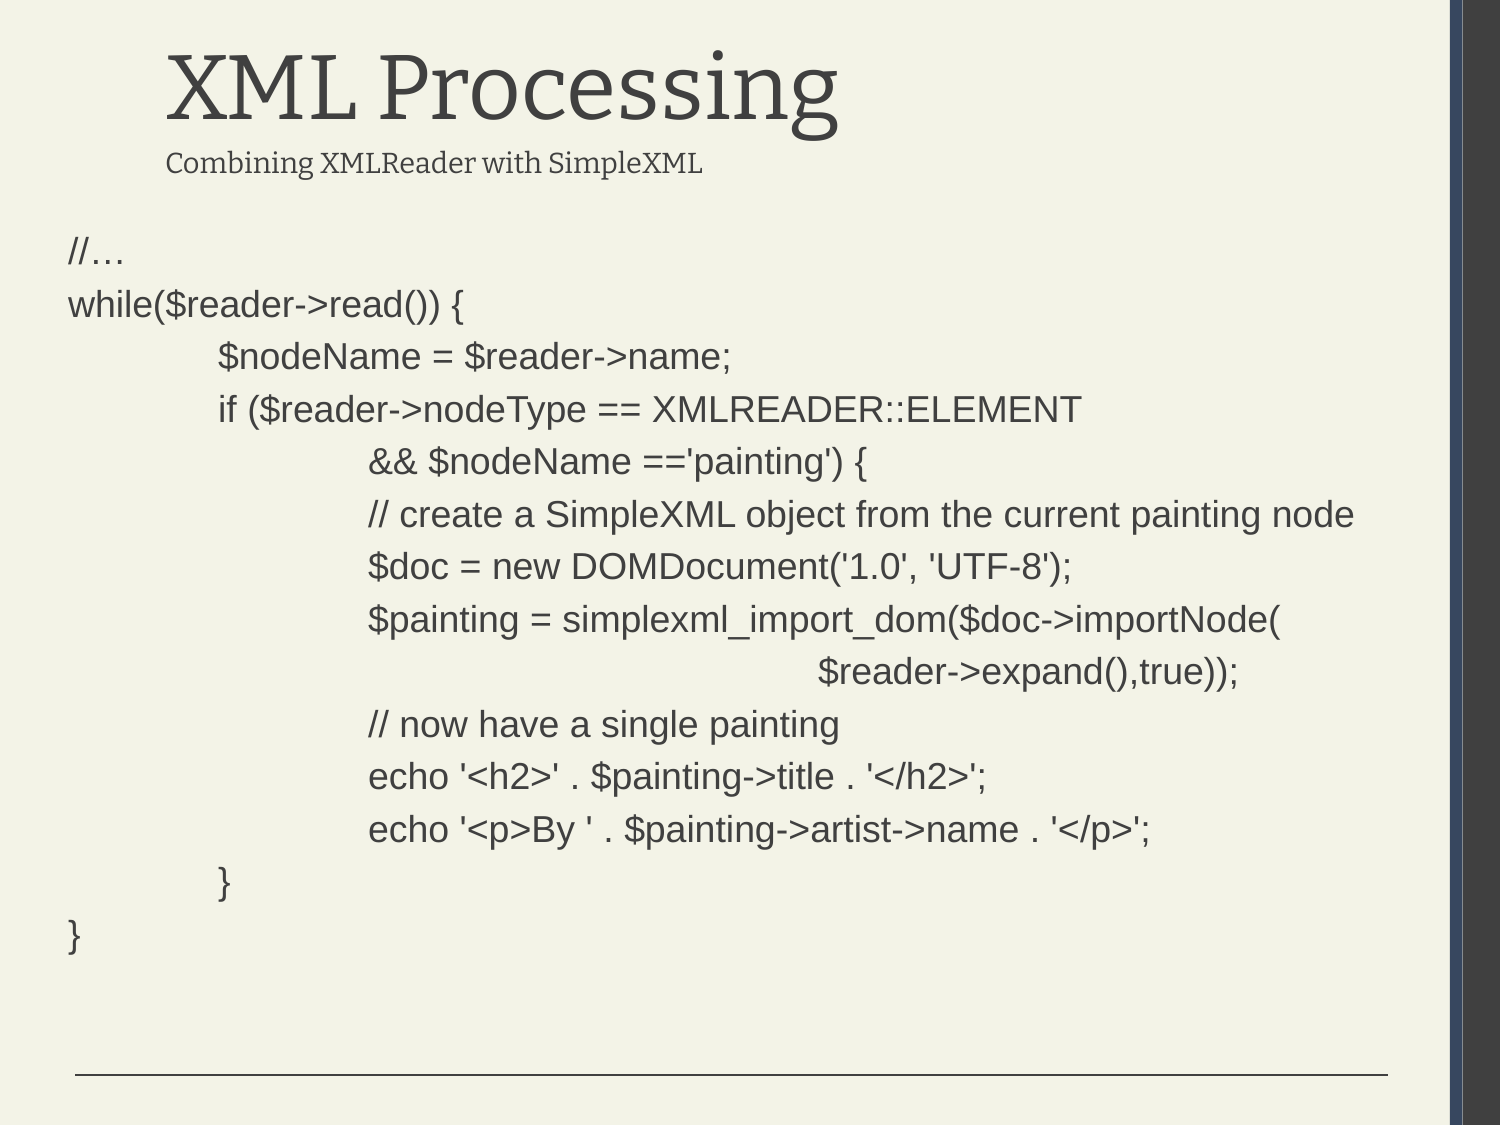

# XML Processing
Combining XMLReader with SimpleXML
//…
while($reader->read()) {
	$nodeName = $reader->name;
	if ($reader->nodeType == XMLREADER::ELEMENT
		&& $nodeName =='painting') {
		// create a SimpleXML object from the current painting node
		$doc = new DOMDocument('1.0', 'UTF-8');
		$painting = simplexml_import_dom($doc->importNode(
					$reader->expand(),true));
		// now have a single painting
		echo '<h2>' . $painting->title . '</h2>';
		echo '<p>By ' . $painting->artist->name . '</p>';
	}
}